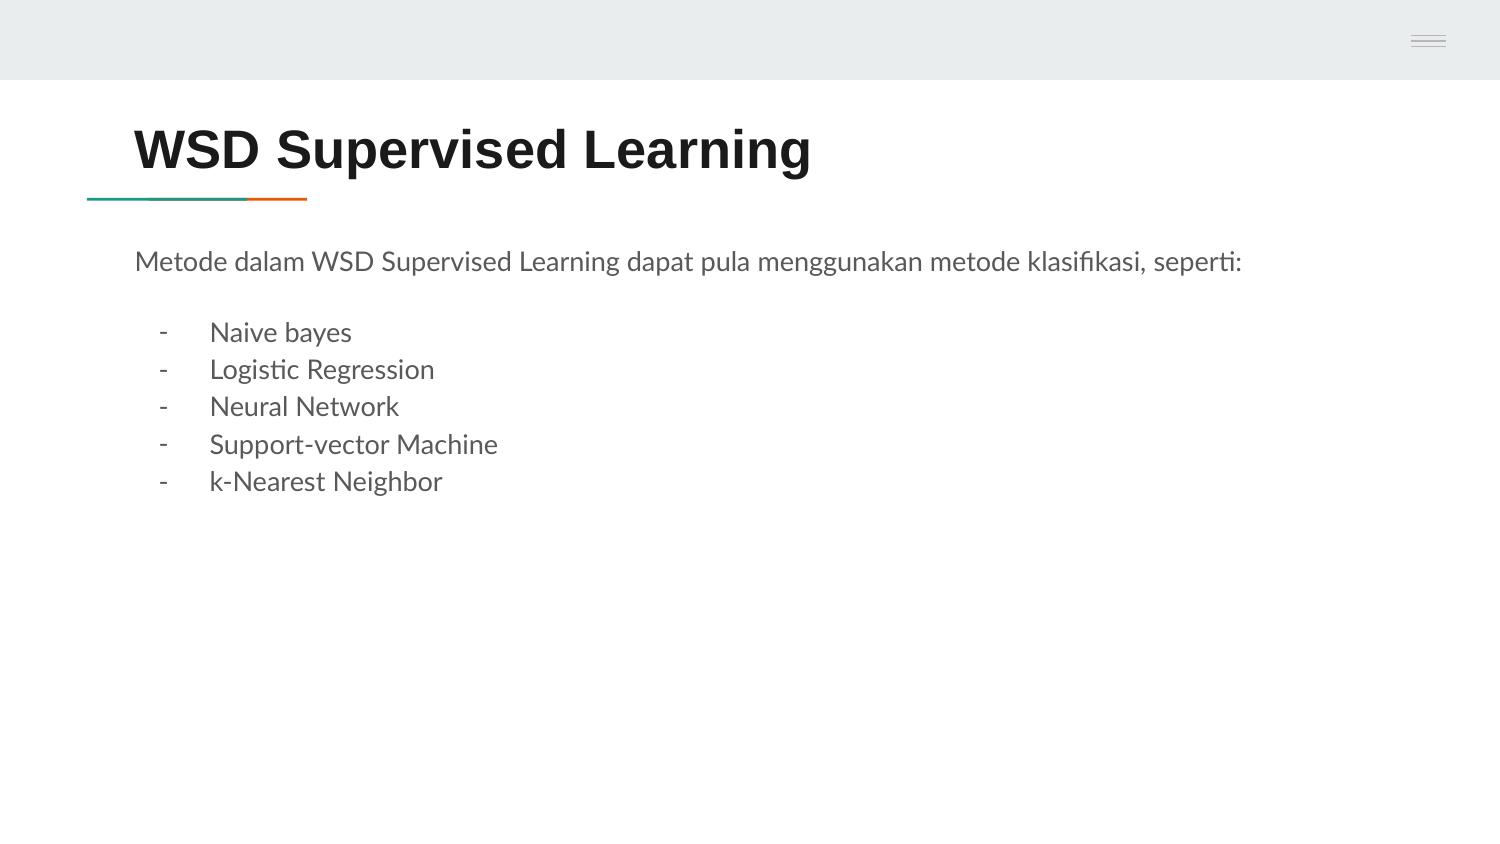

# WSD Supervised Learning
Metode dalam WSD Supervised Learning dapat pula menggunakan metode klasifikasi, seperti:
Naive bayes
Logistic Regression
Neural Network
Support-vector Machine
k-Nearest Neighbor